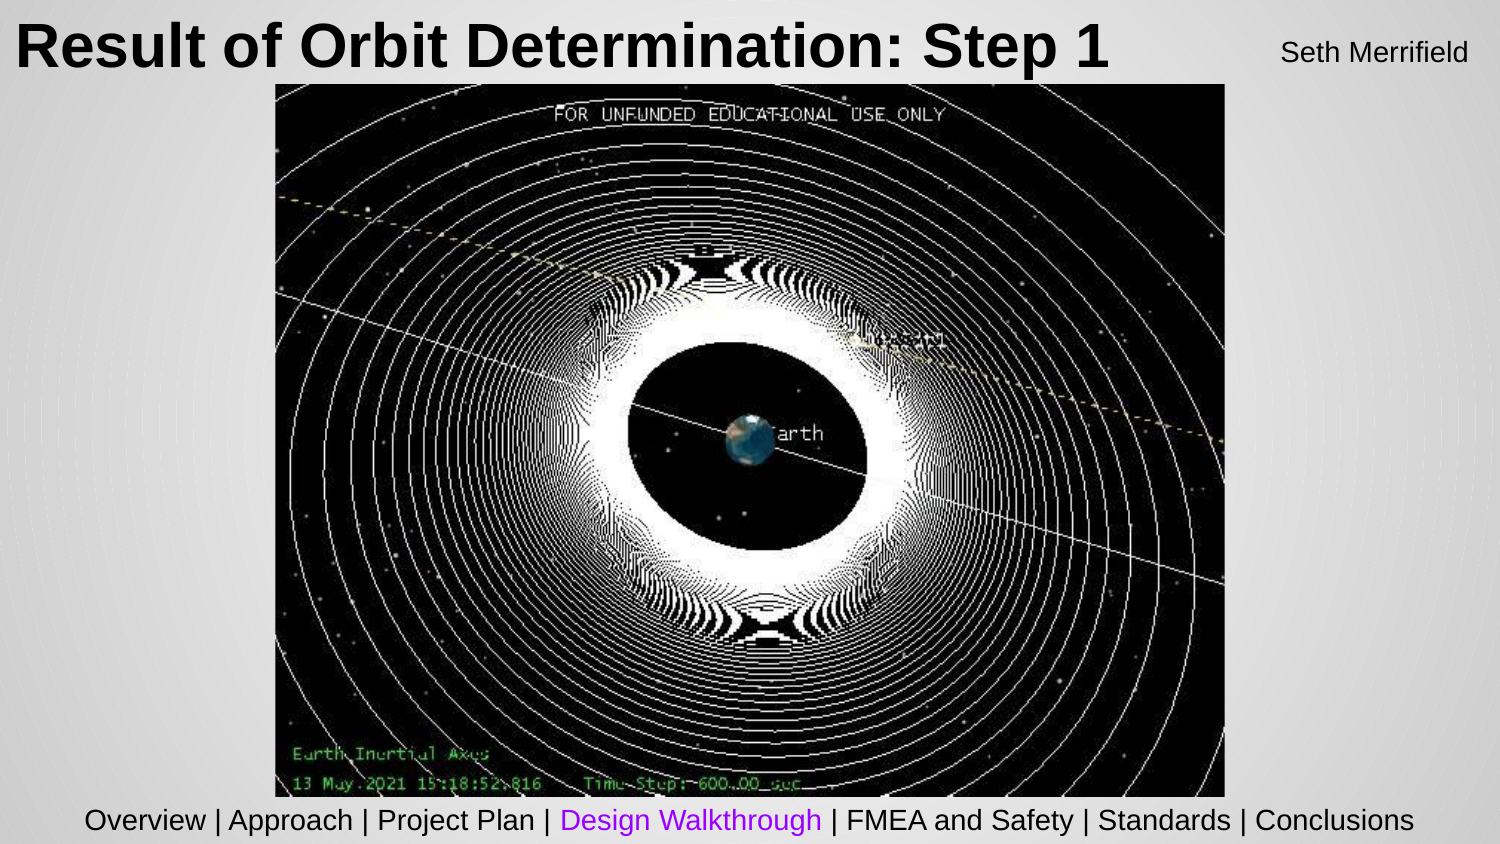

# Result of Orbit Determination: Step 1
Seth Merrifield

Overview | Approach | Project Plan | Design Walkthrough | FMEA and Safety | Standards | Conclusions